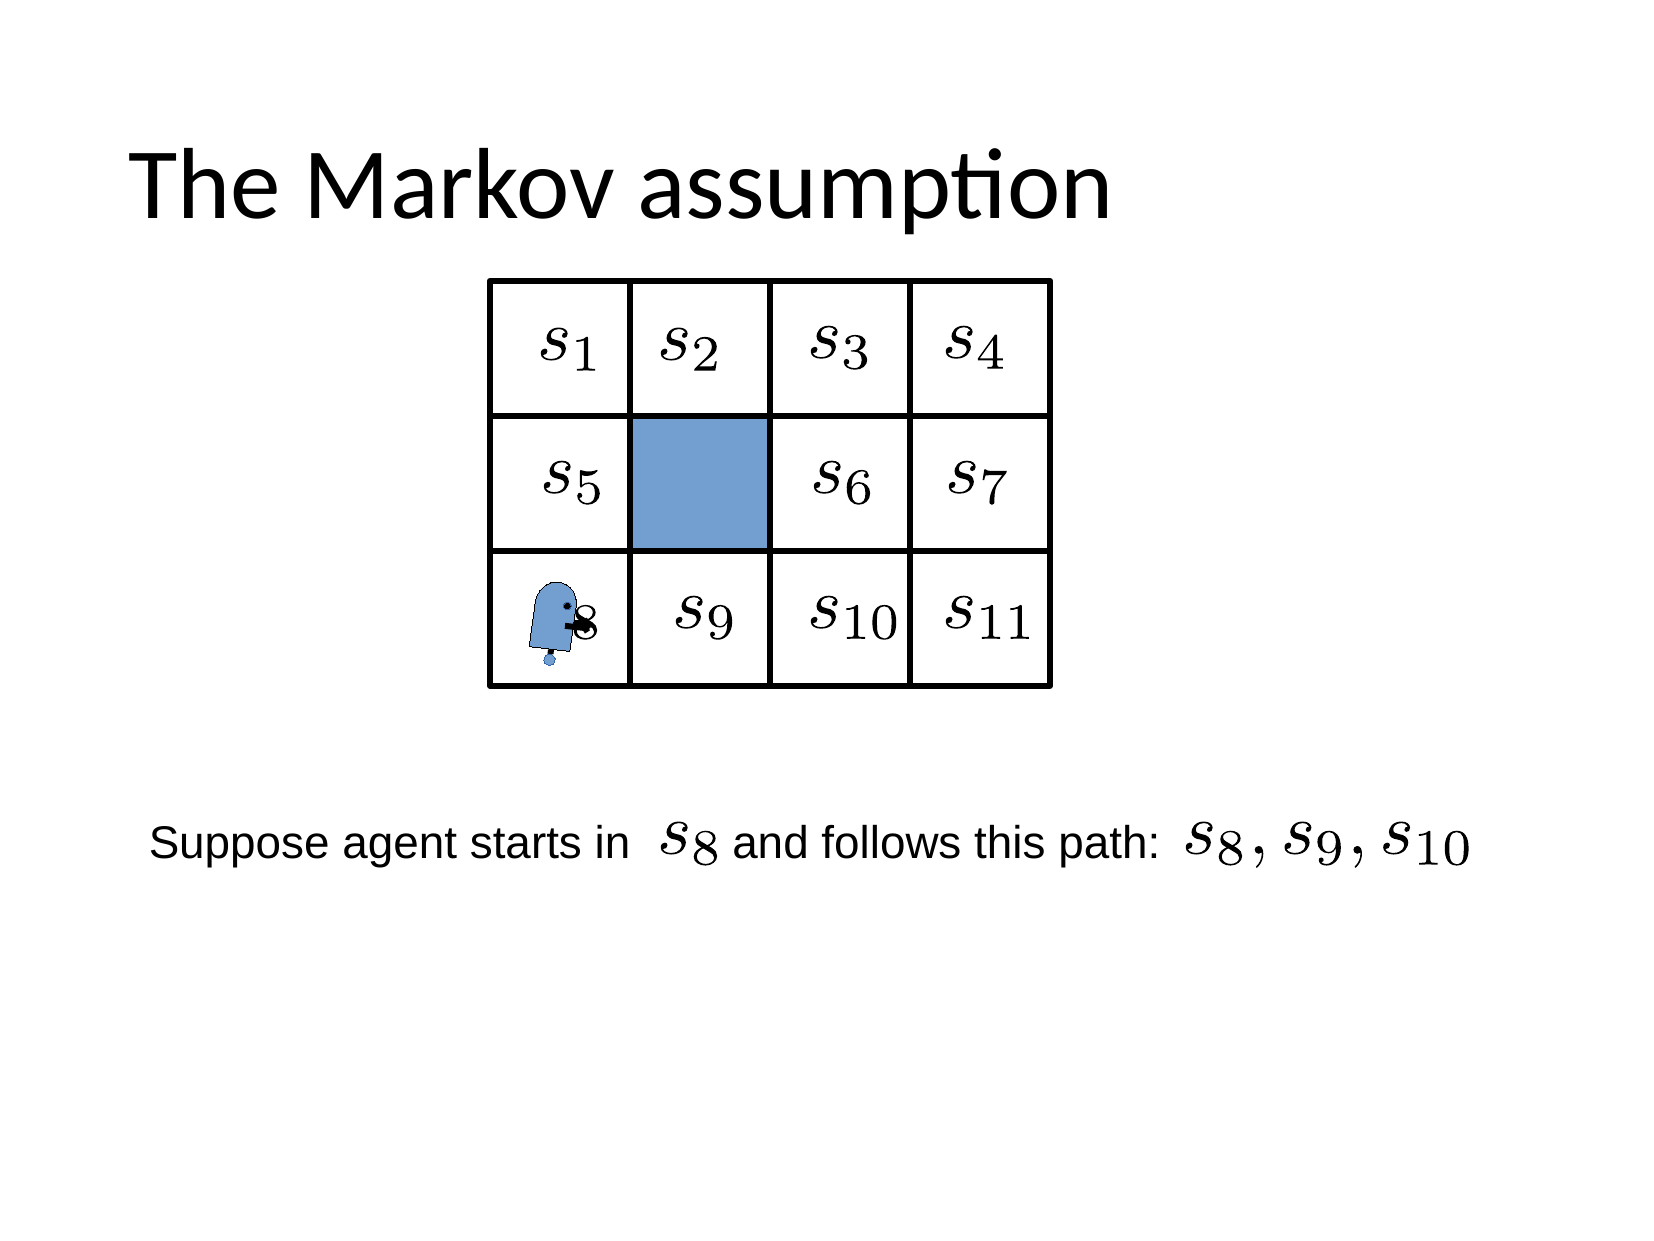

# The Markov assumption

Suppose agent starts in        and follows this path: